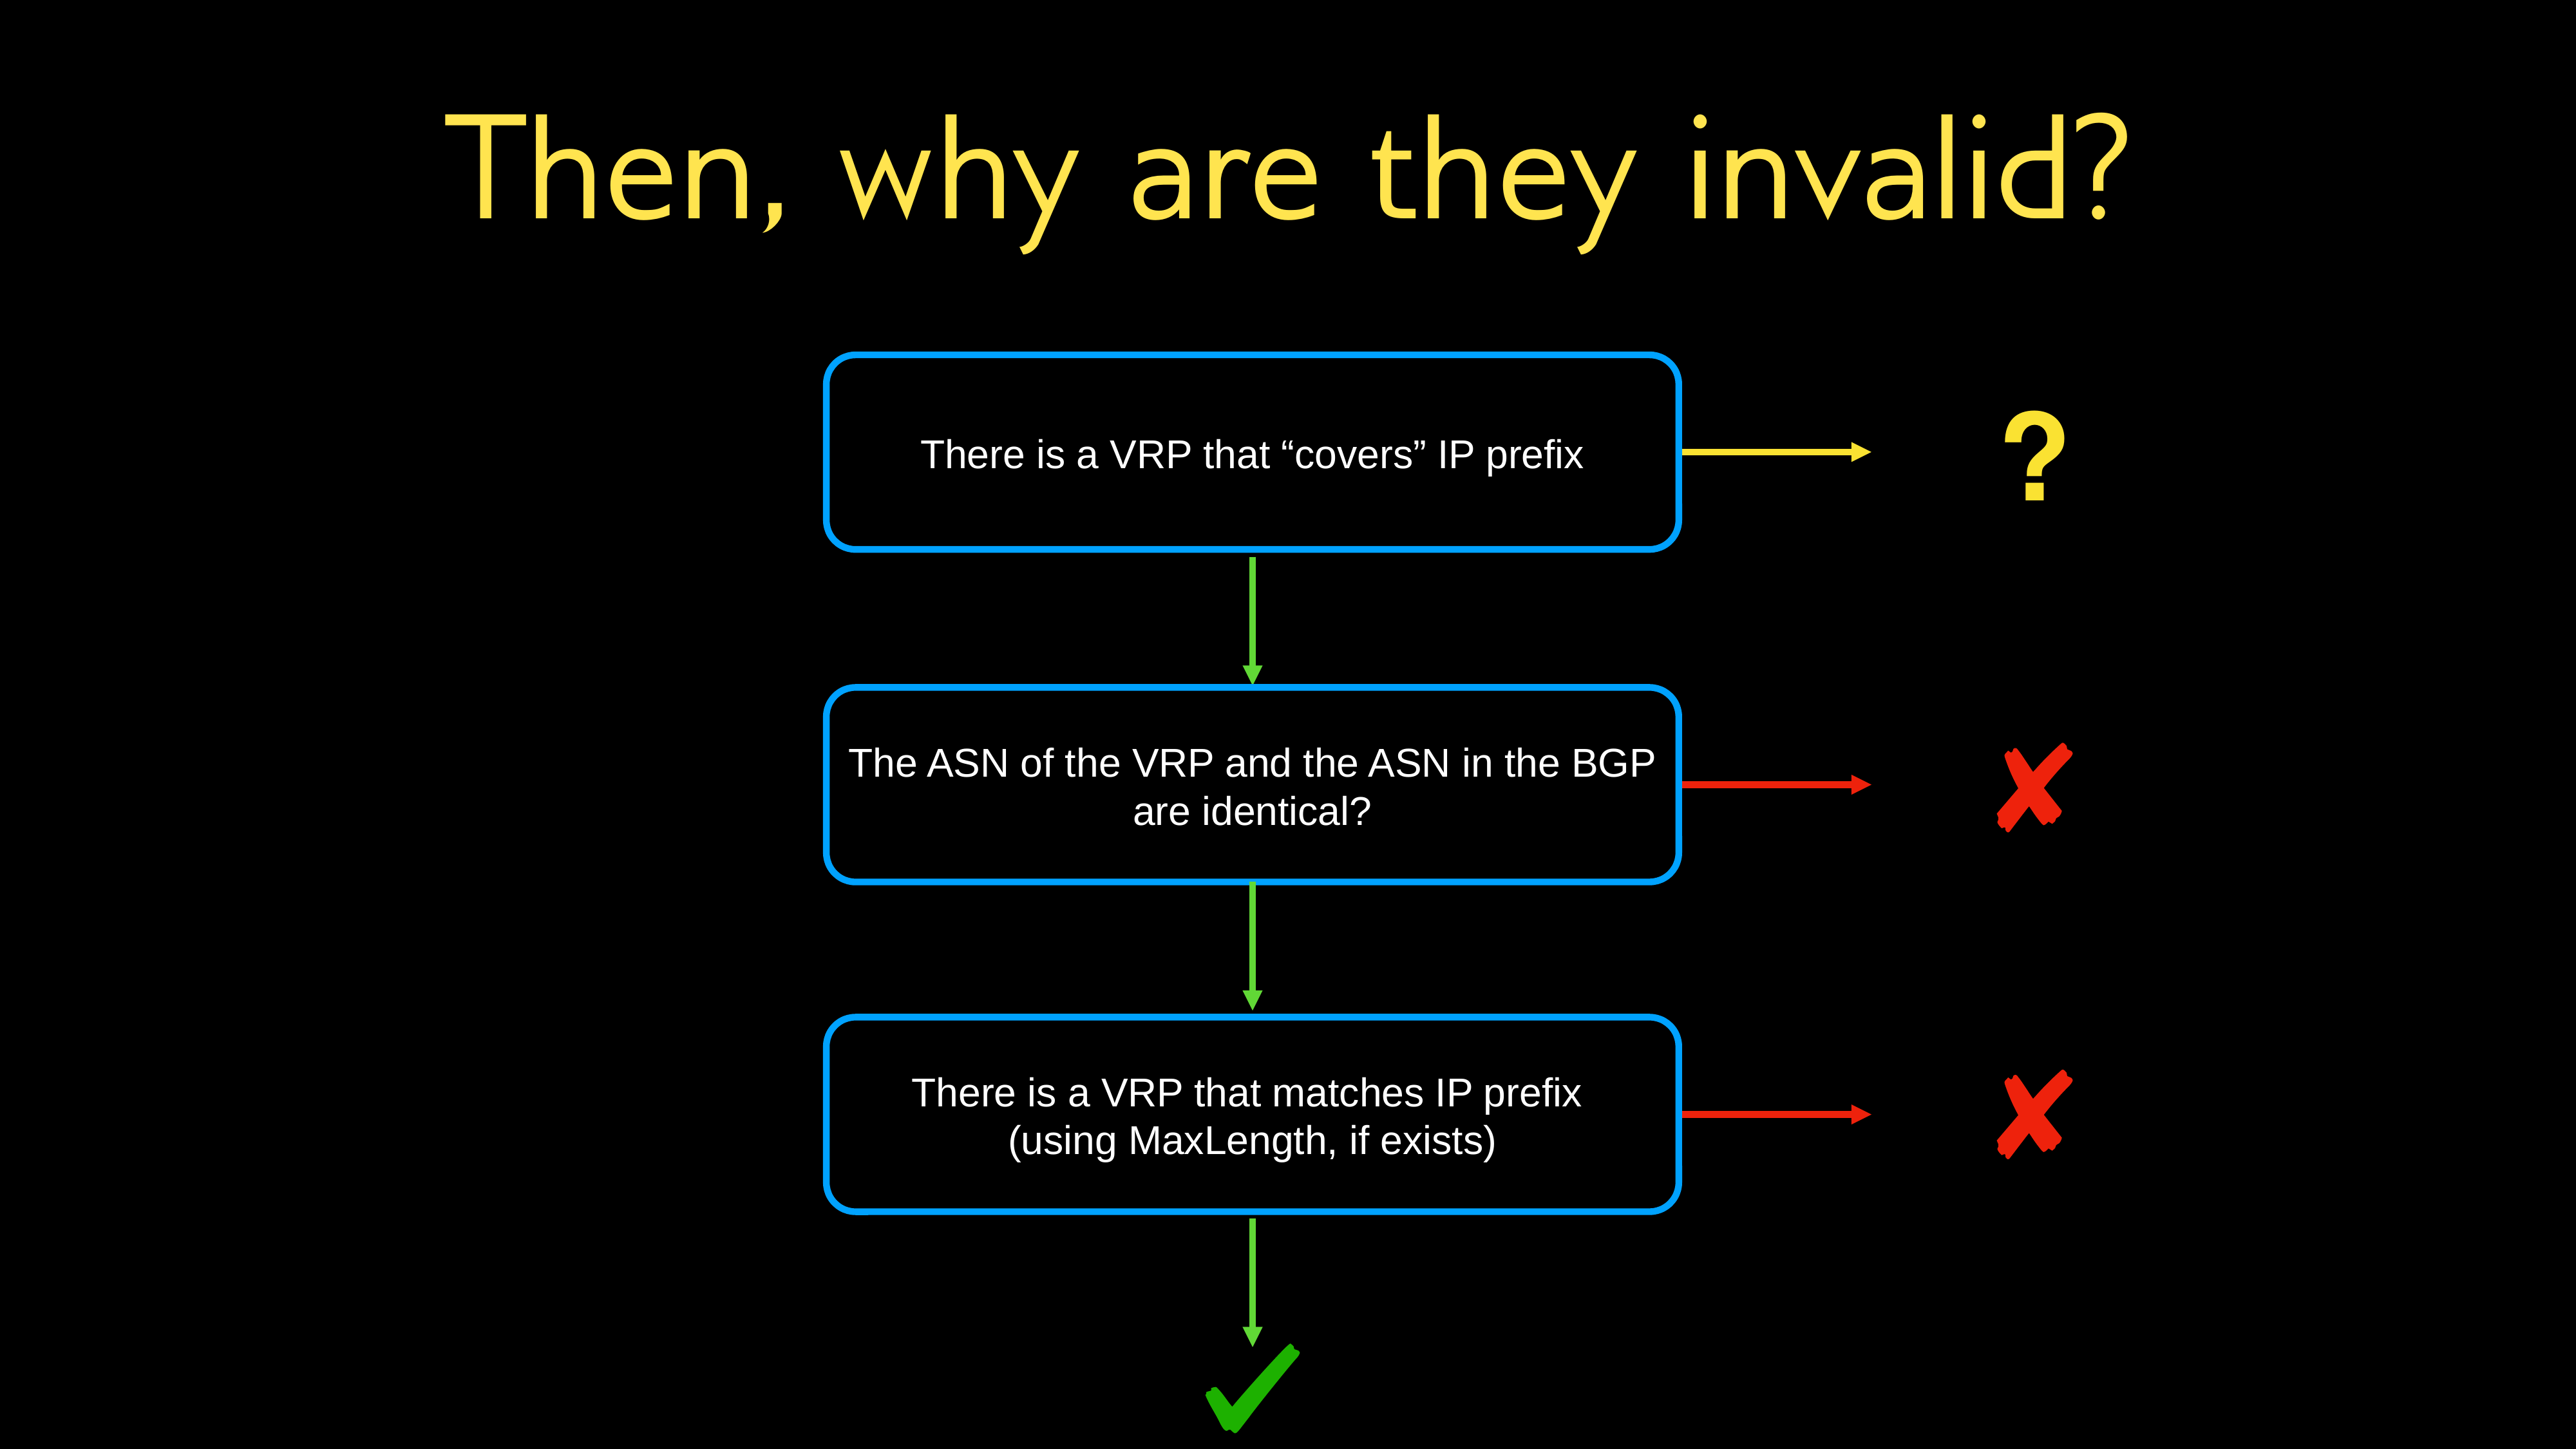

# Then, why are they invalid?
There is a VRP that “covers” IP prefix

?

The ASN of the VRP and the ASN in the BGP are identical?

There is a VRP that matches IP prefix
(using MaxLength, if exists)